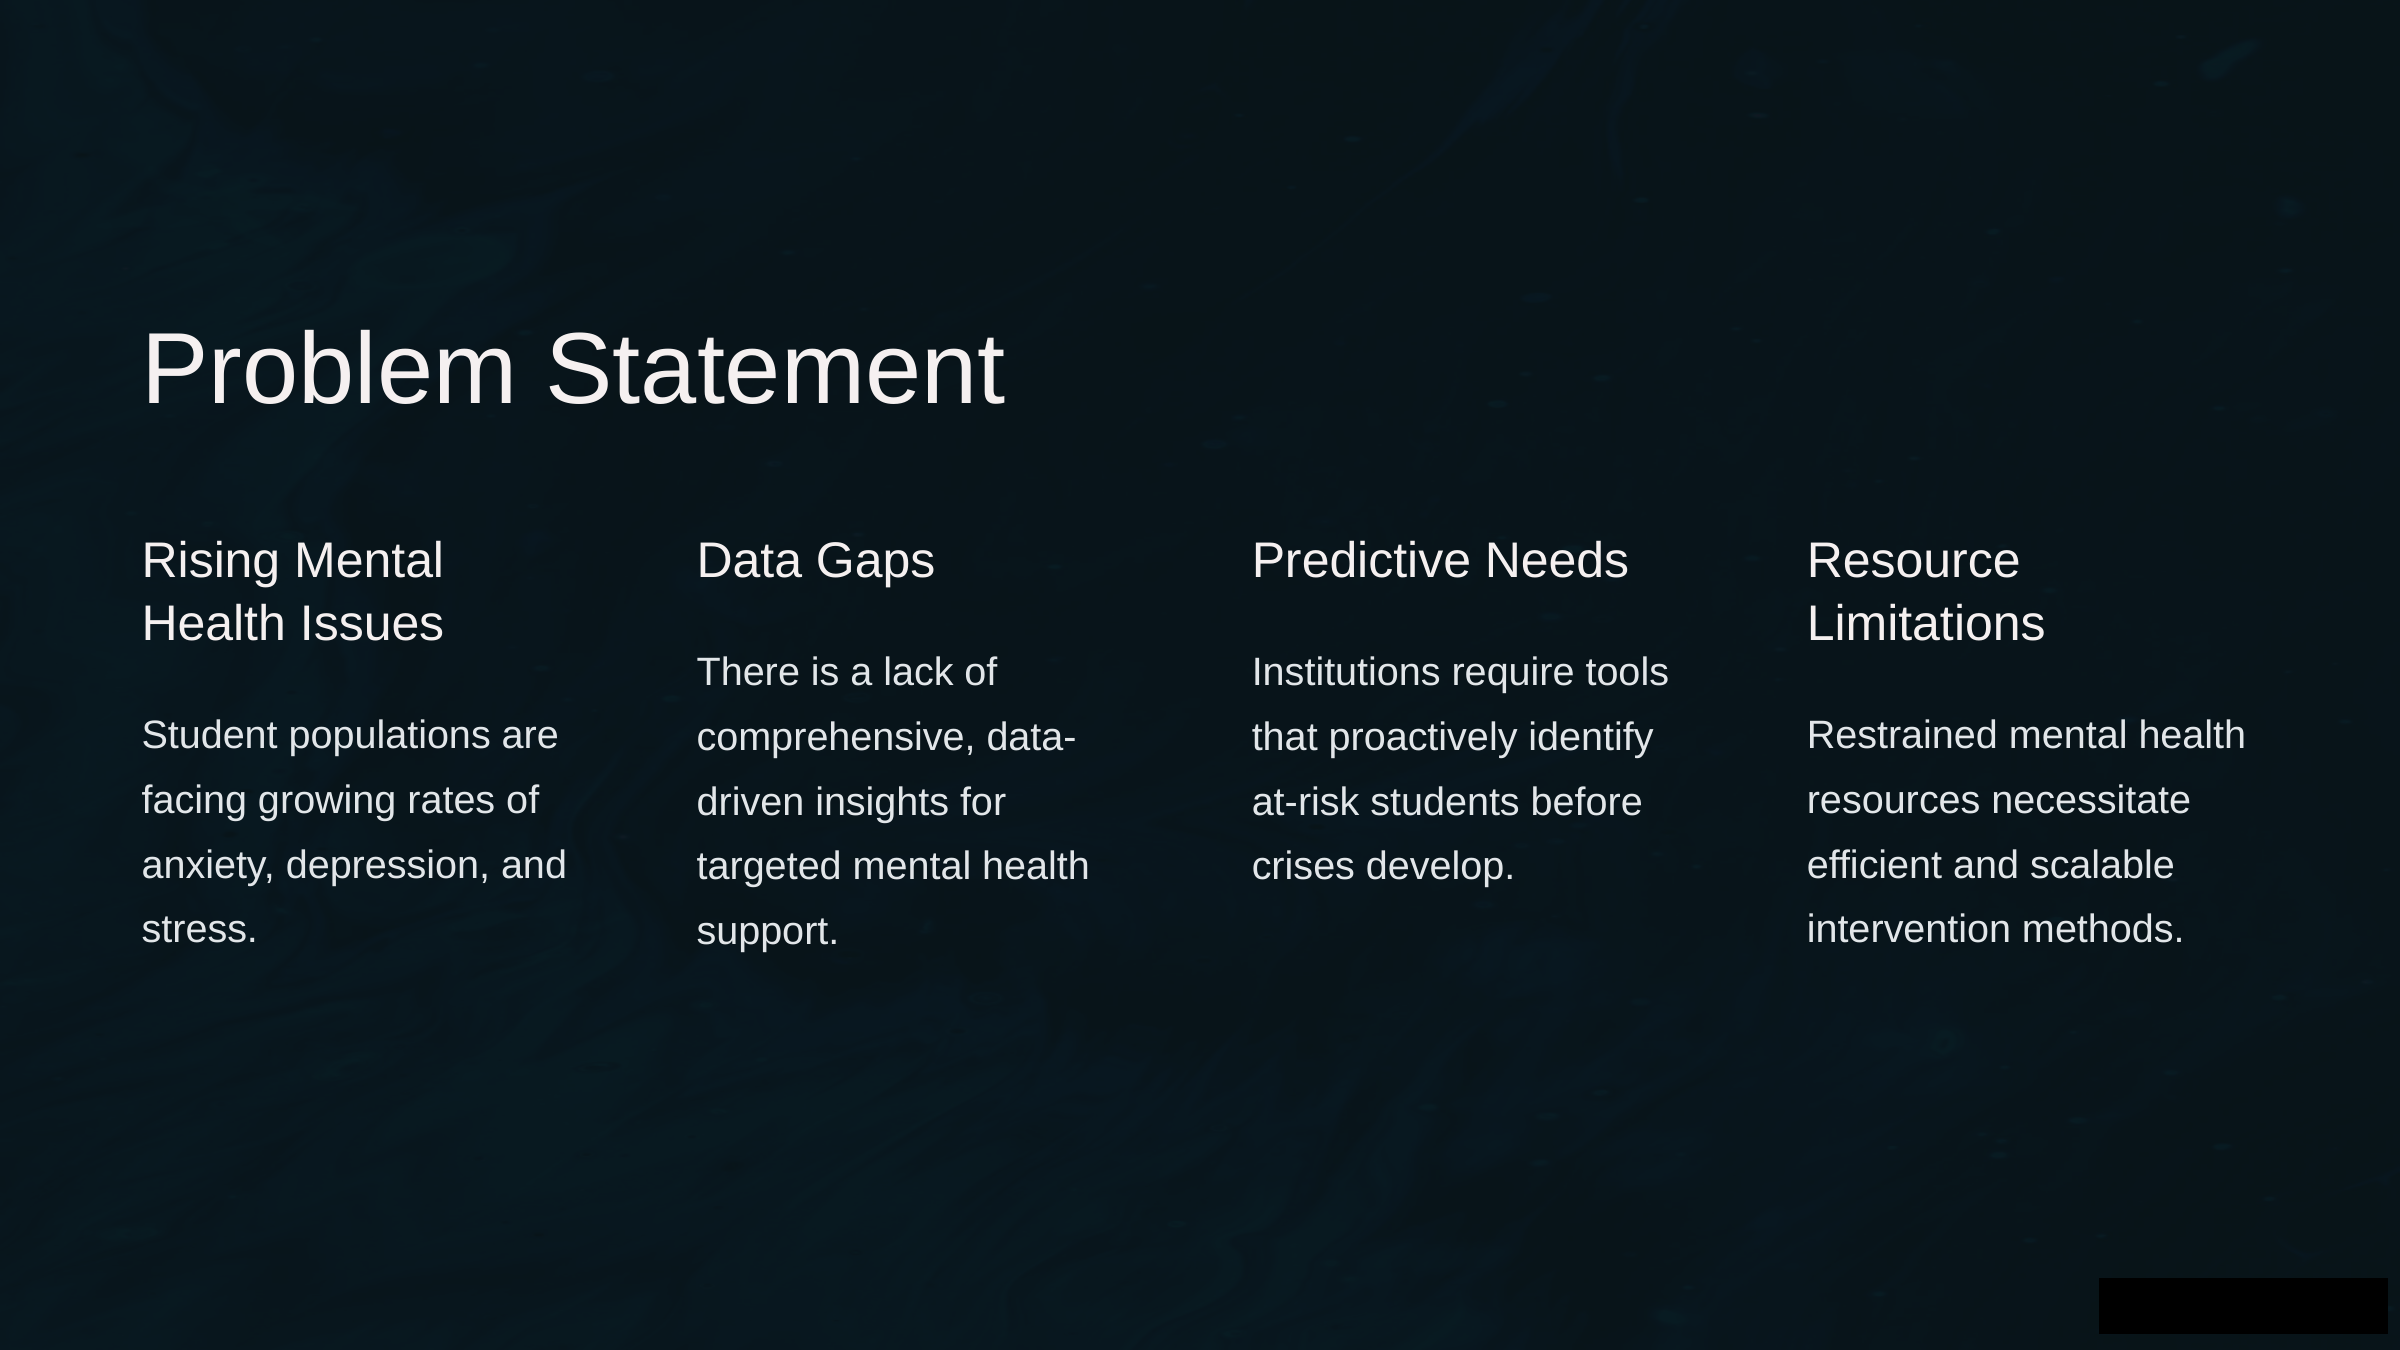

Problem Statement
Rising Mental Health Issues
Data Gaps
Predictive Needs
Resource Limitations
There is a lack of comprehensive, data-driven insights for targeted mental health support.
Institutions require tools that proactively identify at-risk students before crises develop.
Student populations are facing growing rates of anxiety, depression, and stress.
Restrained mental health resources necessitate efficient and scalable intervention methods.